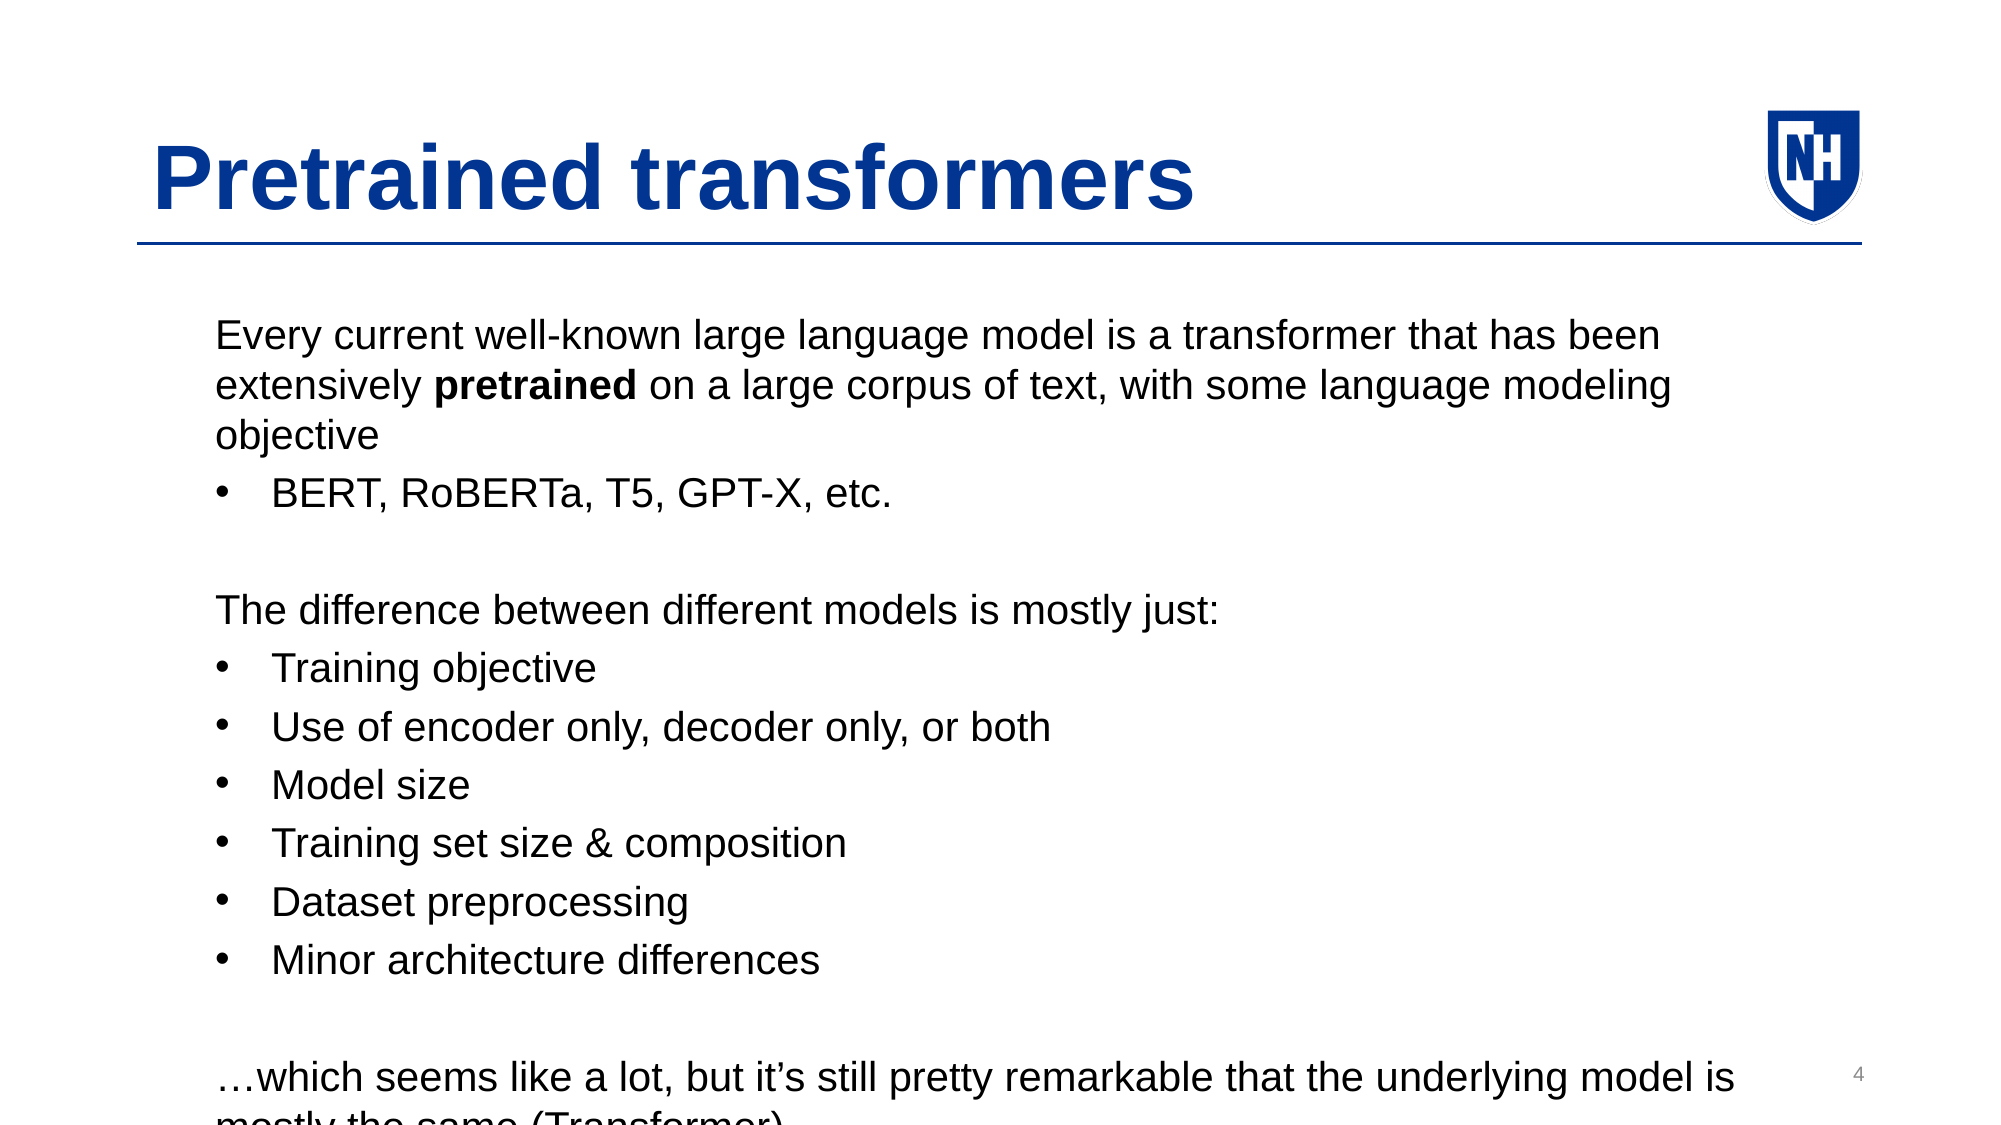

# Pretrained transformers
Every current well-known large language model is a transformer that has been extensively pretrained on a large corpus of text, with some language modeling objective
BERT, RoBERTa, T5, GPT-X, etc.

The difference between different models is mostly just:
Training objective
Use of encoder only, decoder only, or both
Model size
Training set size & composition
Dataset preprocessing
Minor architecture differences

…which seems like a lot, but it’s still pretty remarkable that the underlying model is mostly the same (Transformer)

4